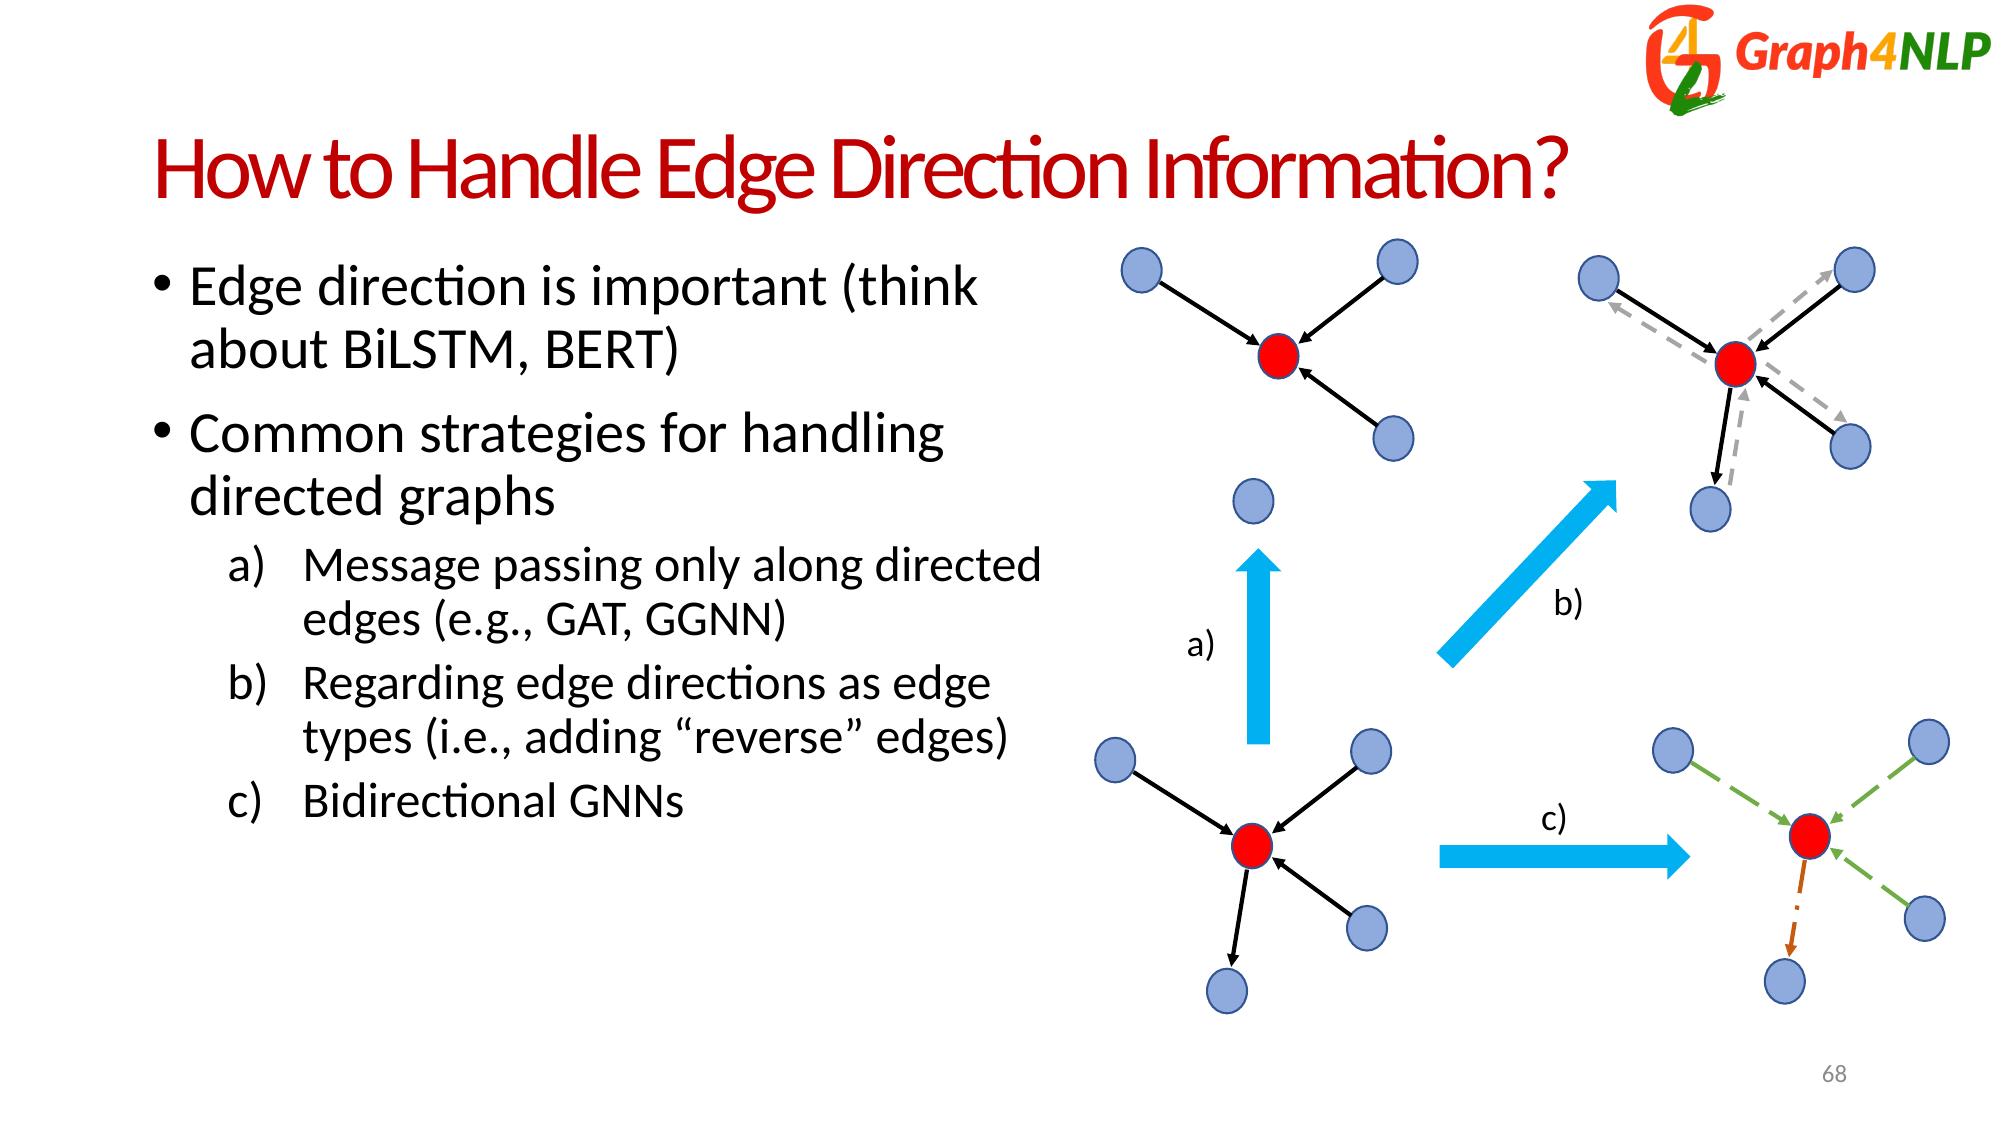

# How to Handle Edge Direction Information?

Edge direction is important (think about BiLSTM, BERT)
Common strategies for handling directed graphs
Message passing only along directed edges (e.g., GAT, GGNN)
Regarding edge directions as edge types (i.e., adding “reverse” edges)
Bidirectional GNNs

b)
a)

c)

68